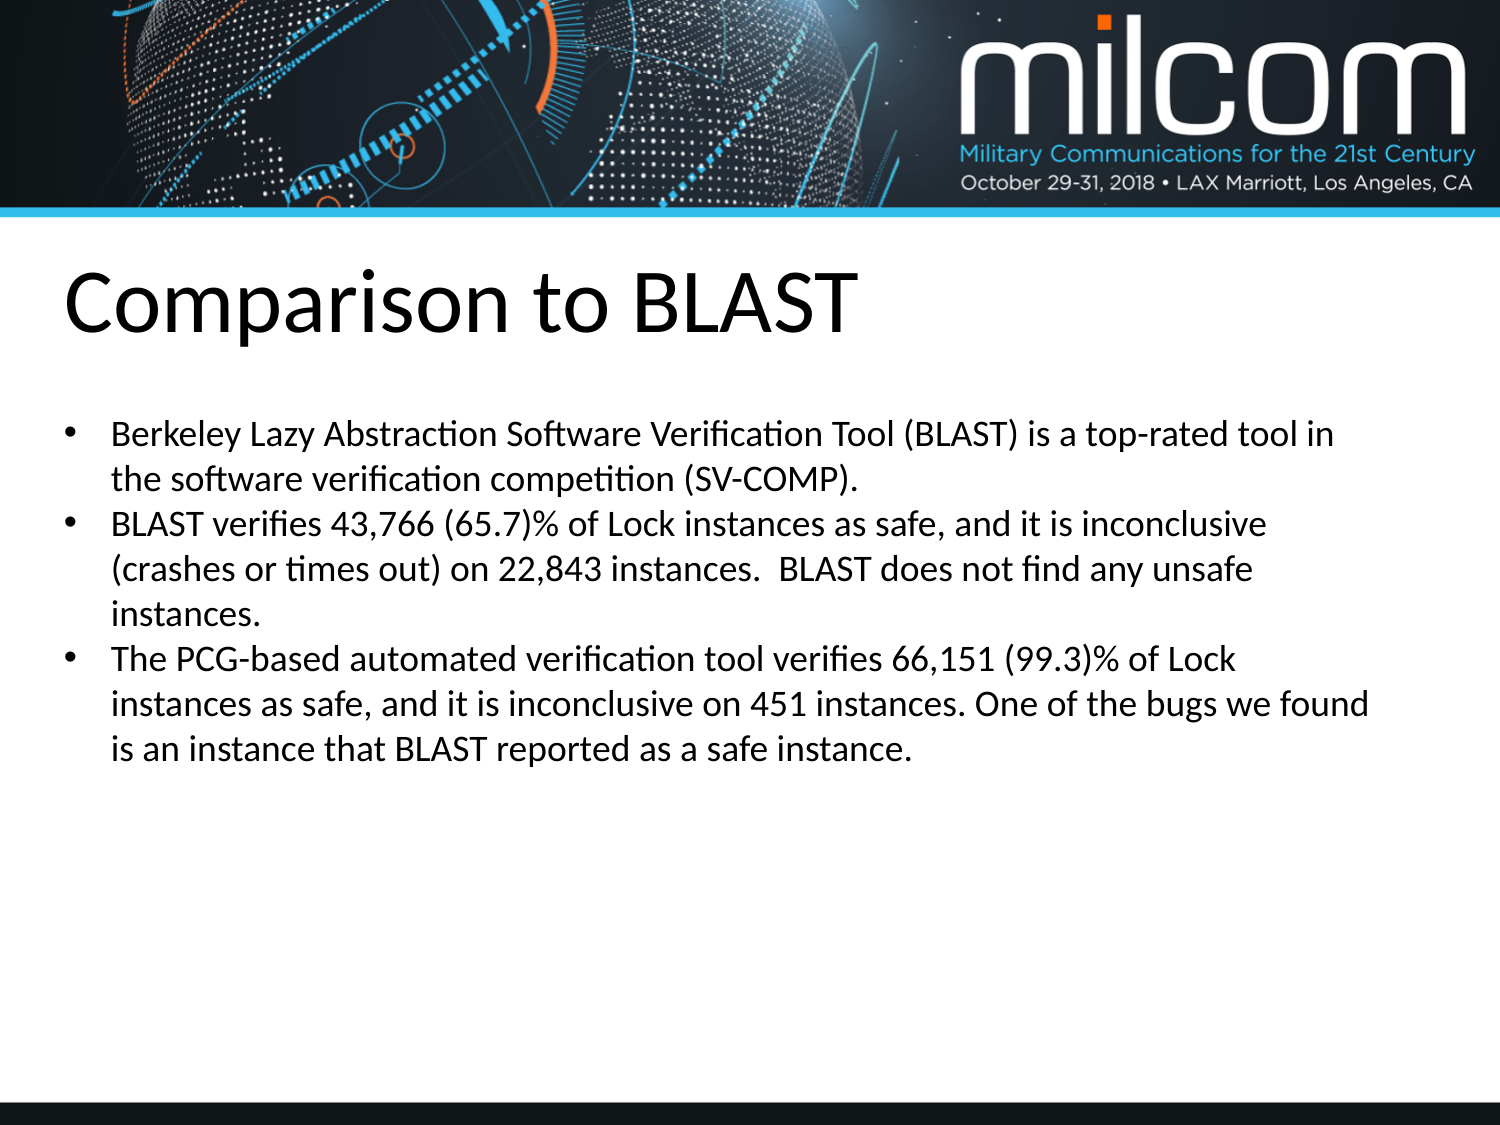

# Comparison to BLAST
Berkeley Lazy Abstraction Software Verification Tool (BLAST) is a top-rated tool in the software verification competition (SV-COMP).
BLAST verifies 43,766 (65.7)% of Lock instances as safe, and it is inconclusive (crashes or times out) on 22,843 instances.  BLAST does not find any unsafe instances.
The PCG-based automated verification tool verifies 66,151 (99.3)% of Lock instances as safe, and it is inconclusive on 451 instances. One of the bugs we found is an instance that BLAST reported as a safe instance.